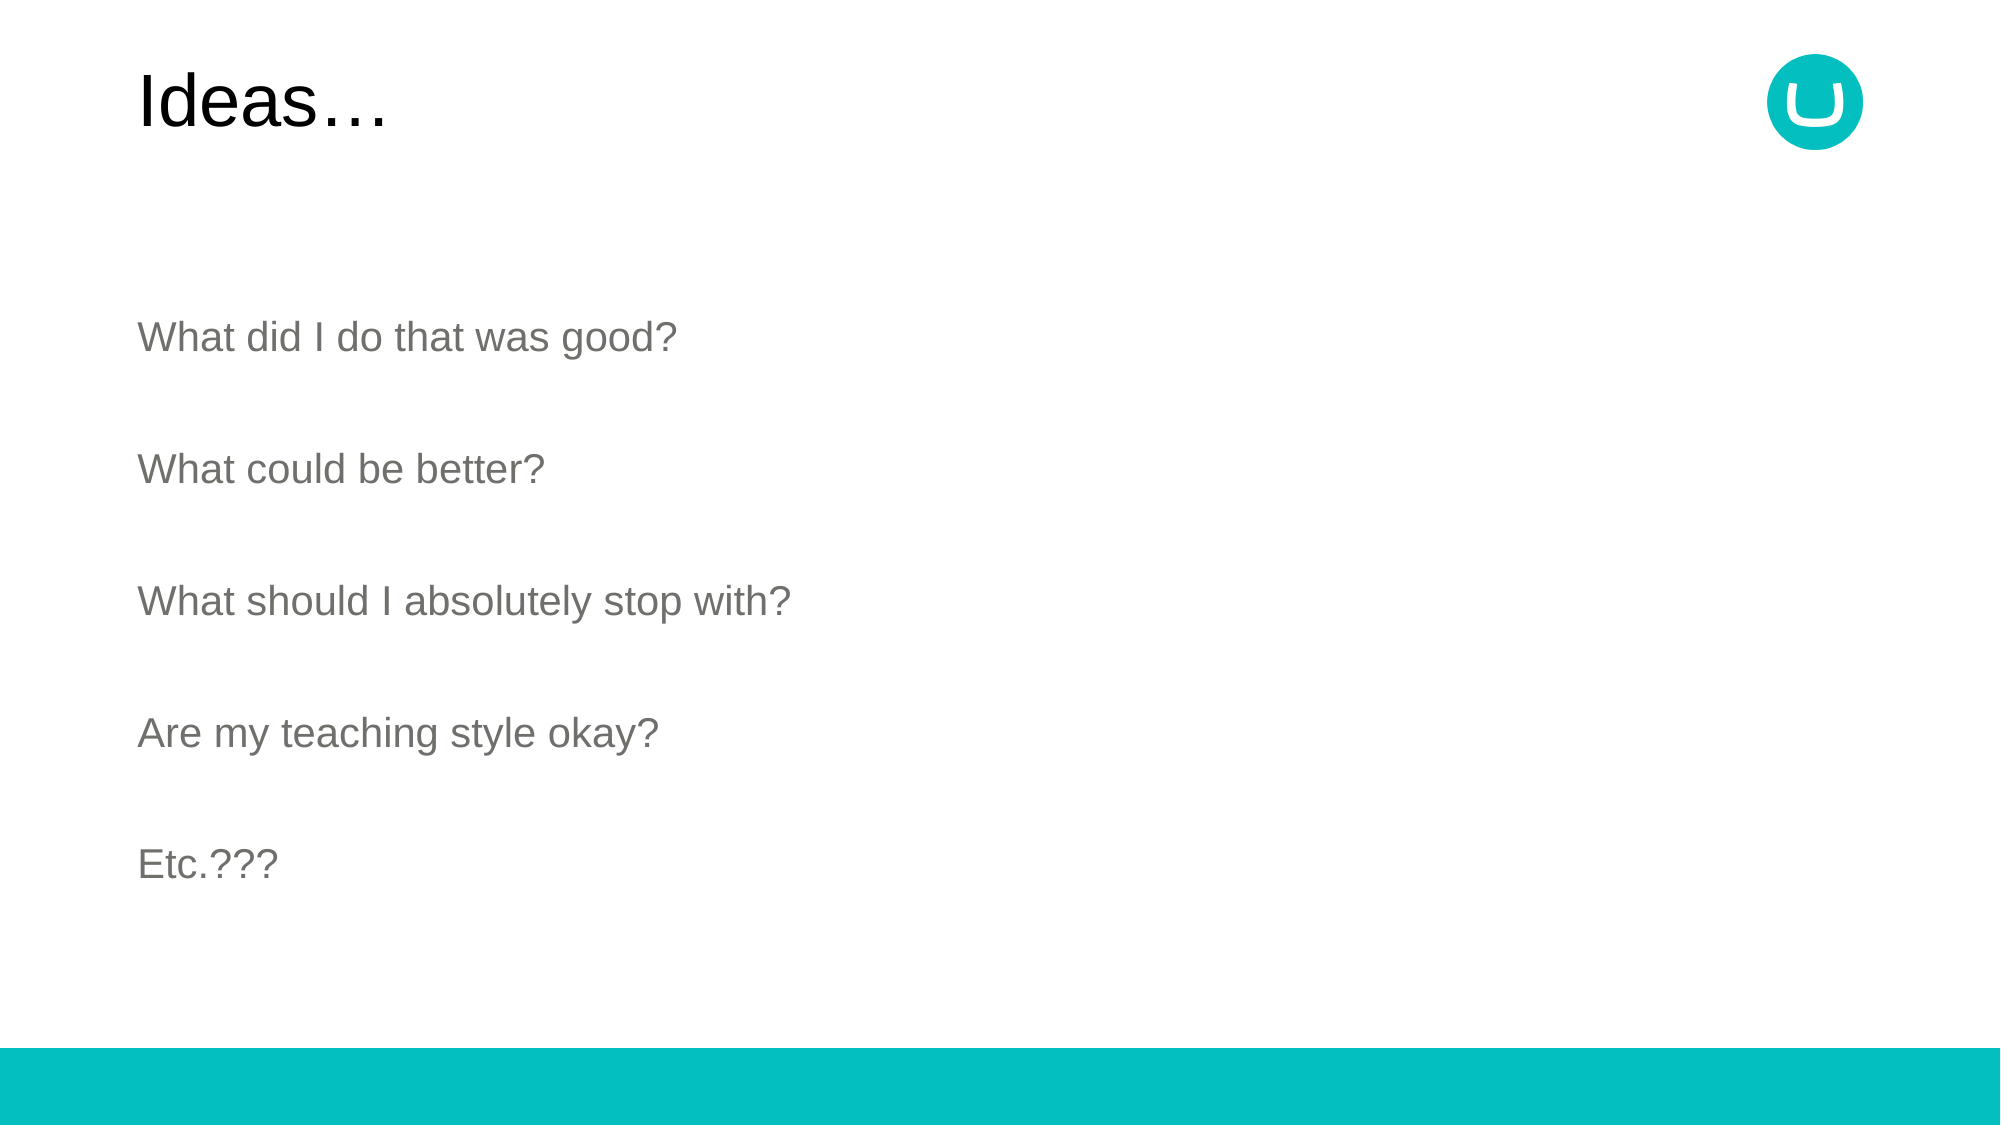

# Ideas…
What did I do that was good?

What could be better?

What should I absolutely stop with?

Are my teaching style okay?

Etc.???